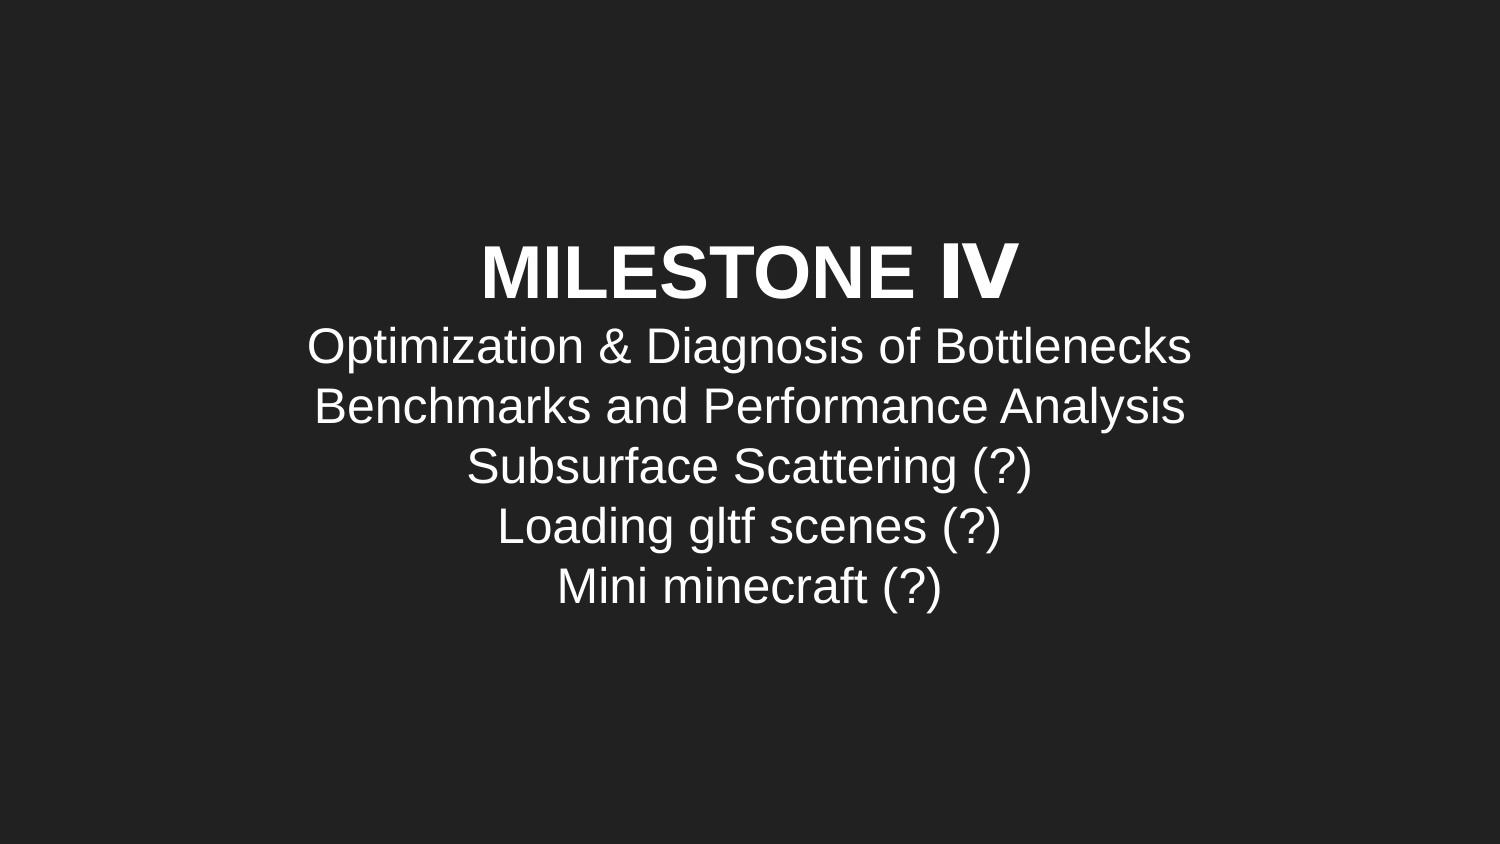

# MILESTONE Ⅳ
Optimization & Diagnosis of Bottlenecks
Benchmarks and Performance Analysis
Subsurface Scattering (?)
Loading gltf scenes (?)
Mini minecraft (?)